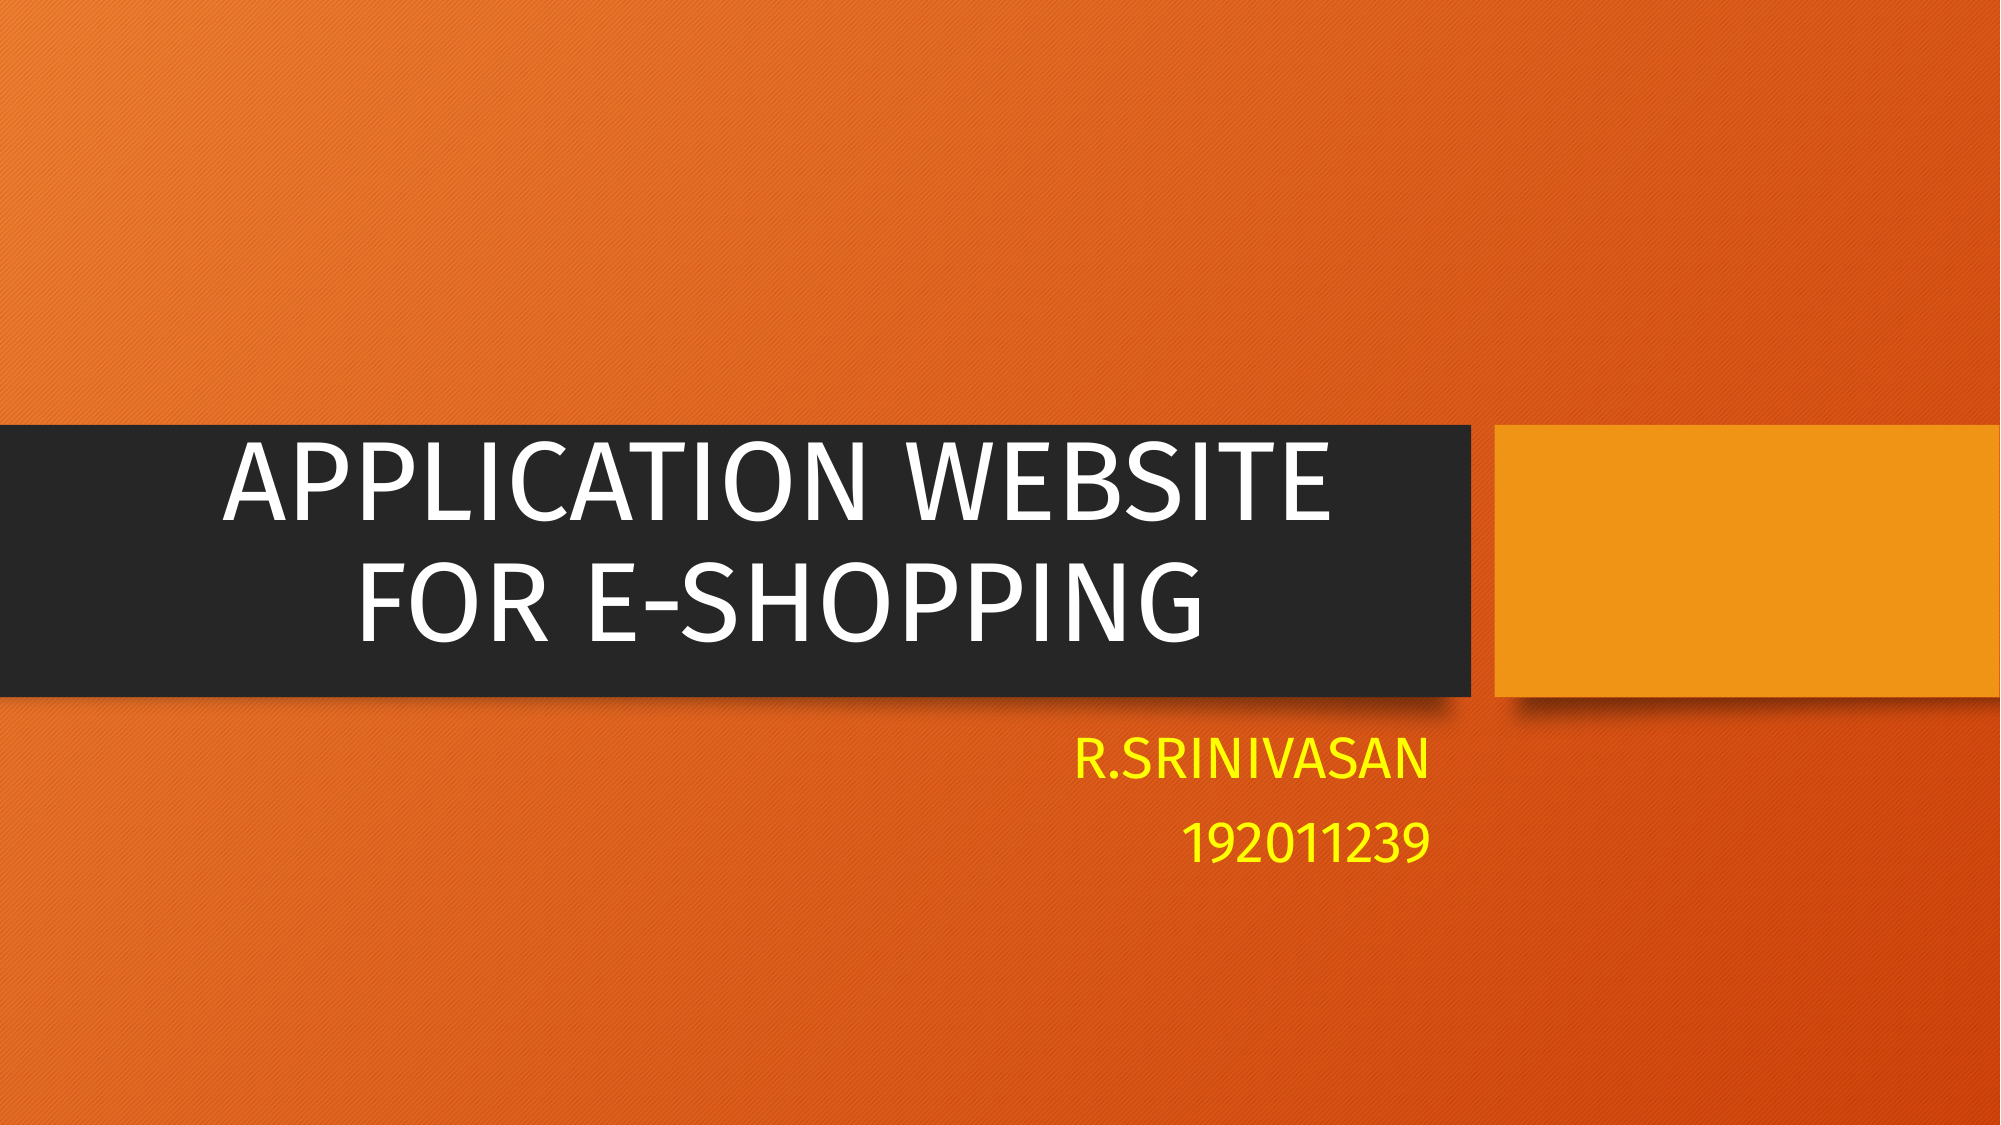

# APPLICATION WEBSITE FOR E-SHOPPING
R.SRINIVASAN
192011239